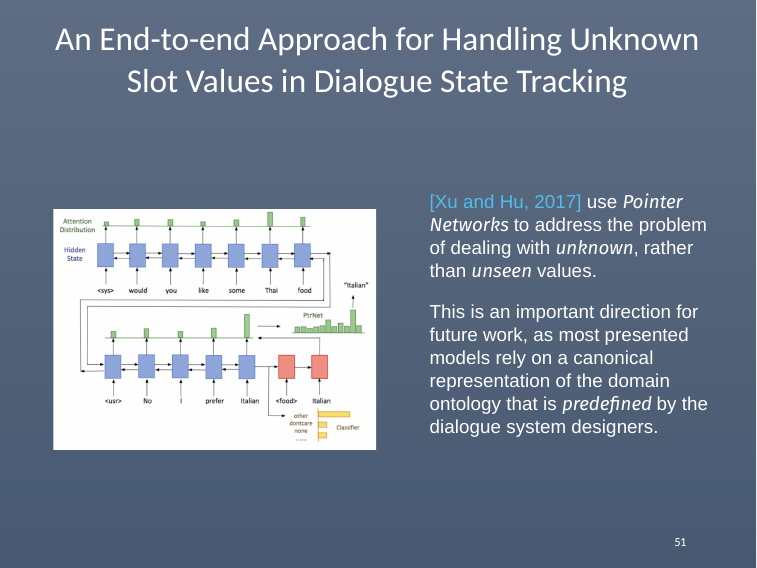

# An End-to-end Approach for Handling Unknown Slot Values in Dialogue State Tracking
[Xu and Hu, 2017] use Pointer Networks to address the problem of dealing with unknown, rather than unseen values.

This is an important direction for future work, as most presented models rely on a canonical representation of the domain ontology that is predefined by the dialogue system designers.

51